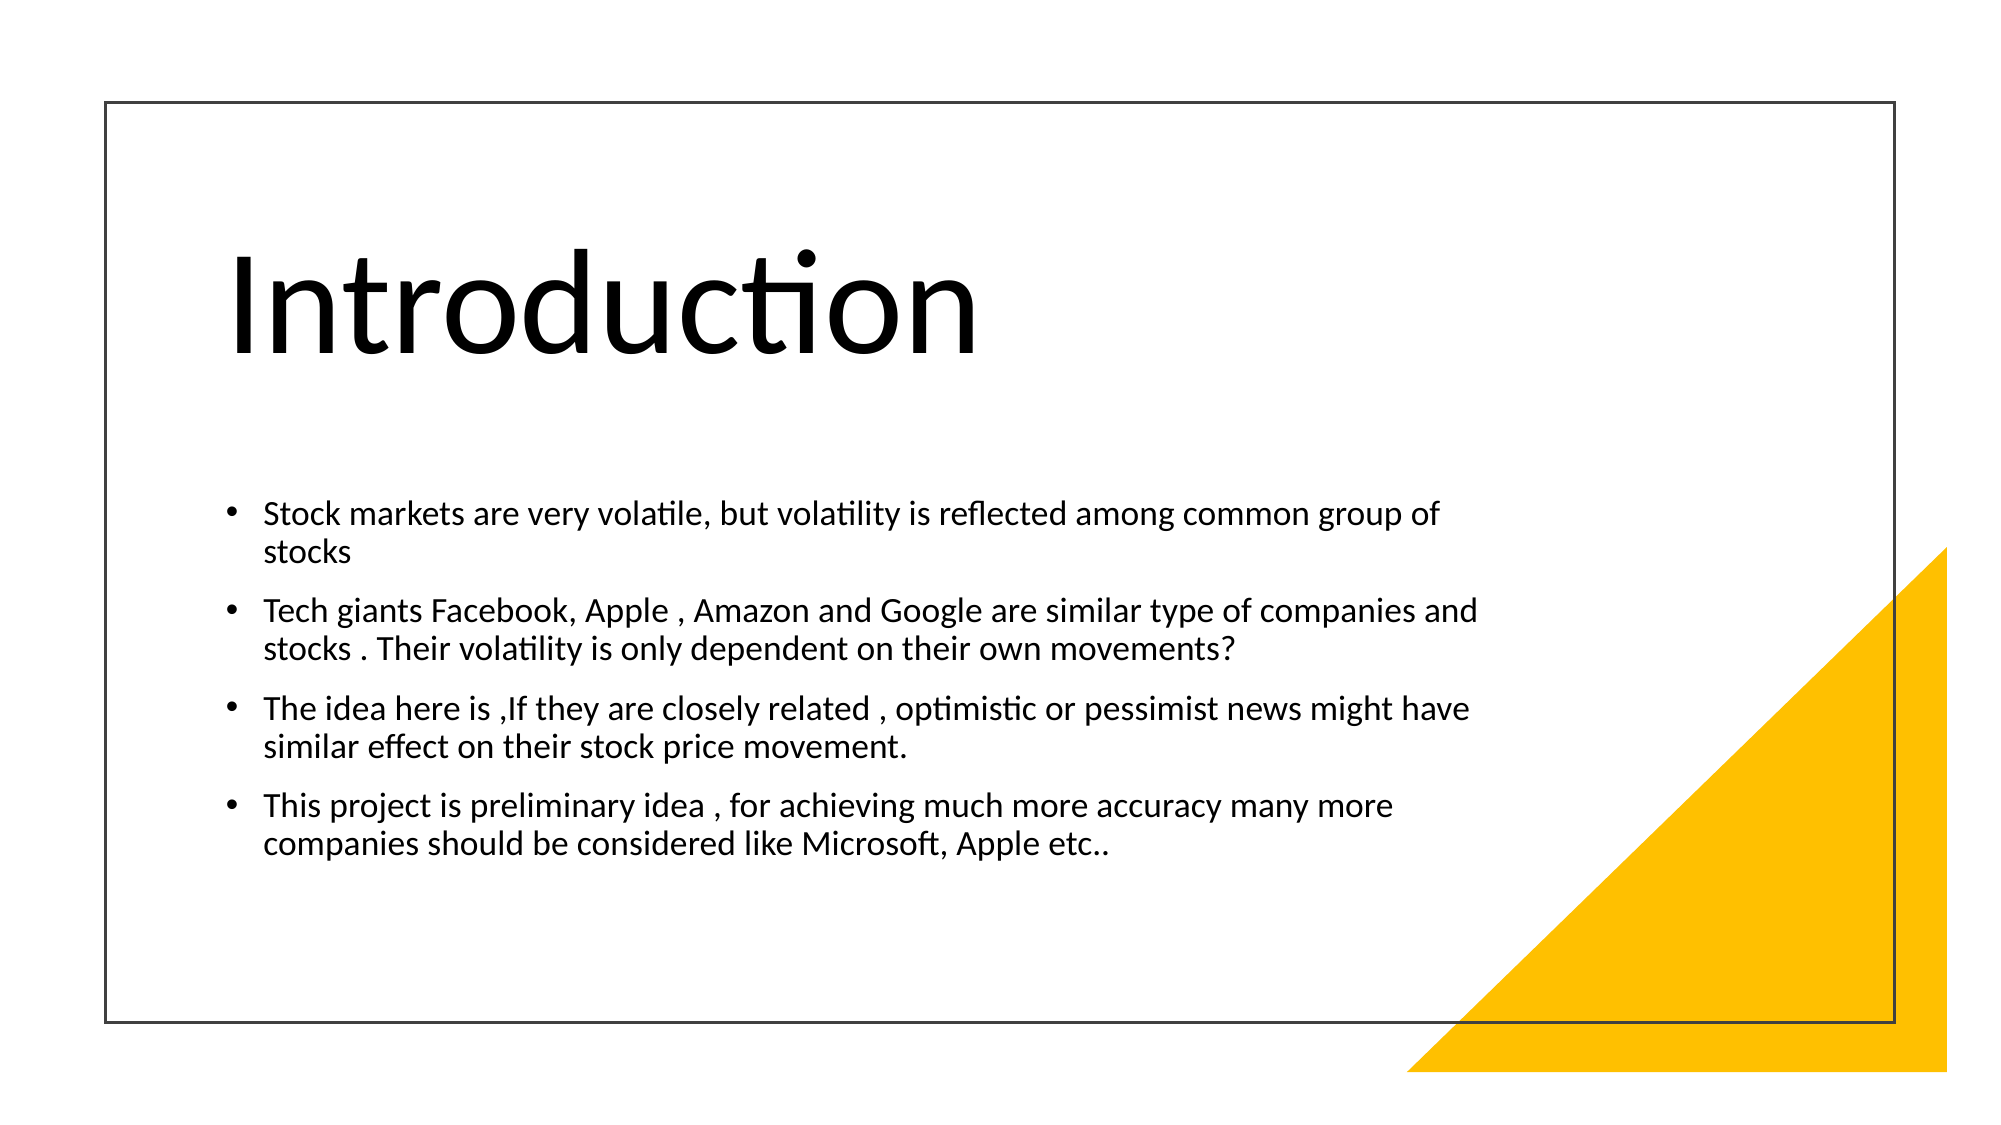

# Introduction
Stock markets are very volatile, but volatility is reflected among common group of stocks
Tech giants Facebook, Apple , Amazon and Google are similar type of companies and stocks . Their volatility is only dependent on their own movements?
The idea here is ,If they are closely related , optimistic or pessimist news might have similar effect on their stock price movement.
This project is preliminary idea , for achieving much more accuracy many more companies should be considered like Microsoft, Apple etc..